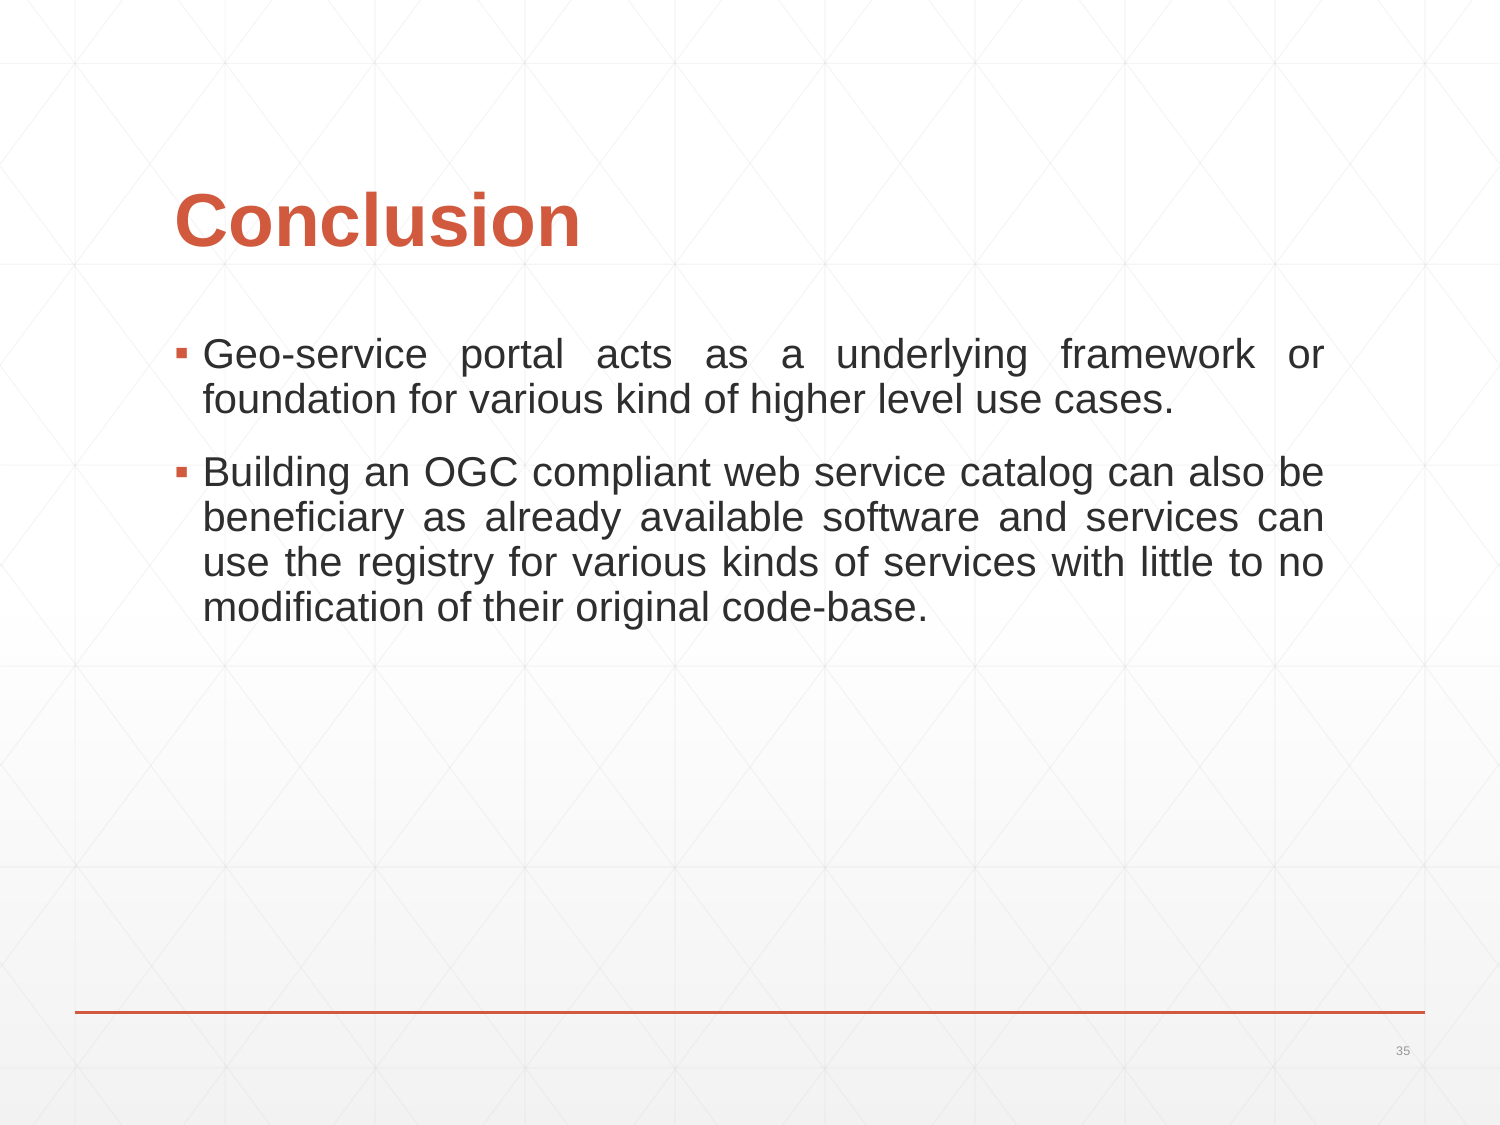

# Conclusion
Geo-service portal acts as a underlying framework or foundation for various kind of higher level use cases.
Building an OGC compliant web service catalog can also be beneficiary as already available software and services can use the registry for various kinds of services with little to no modification of their original code-base.
35